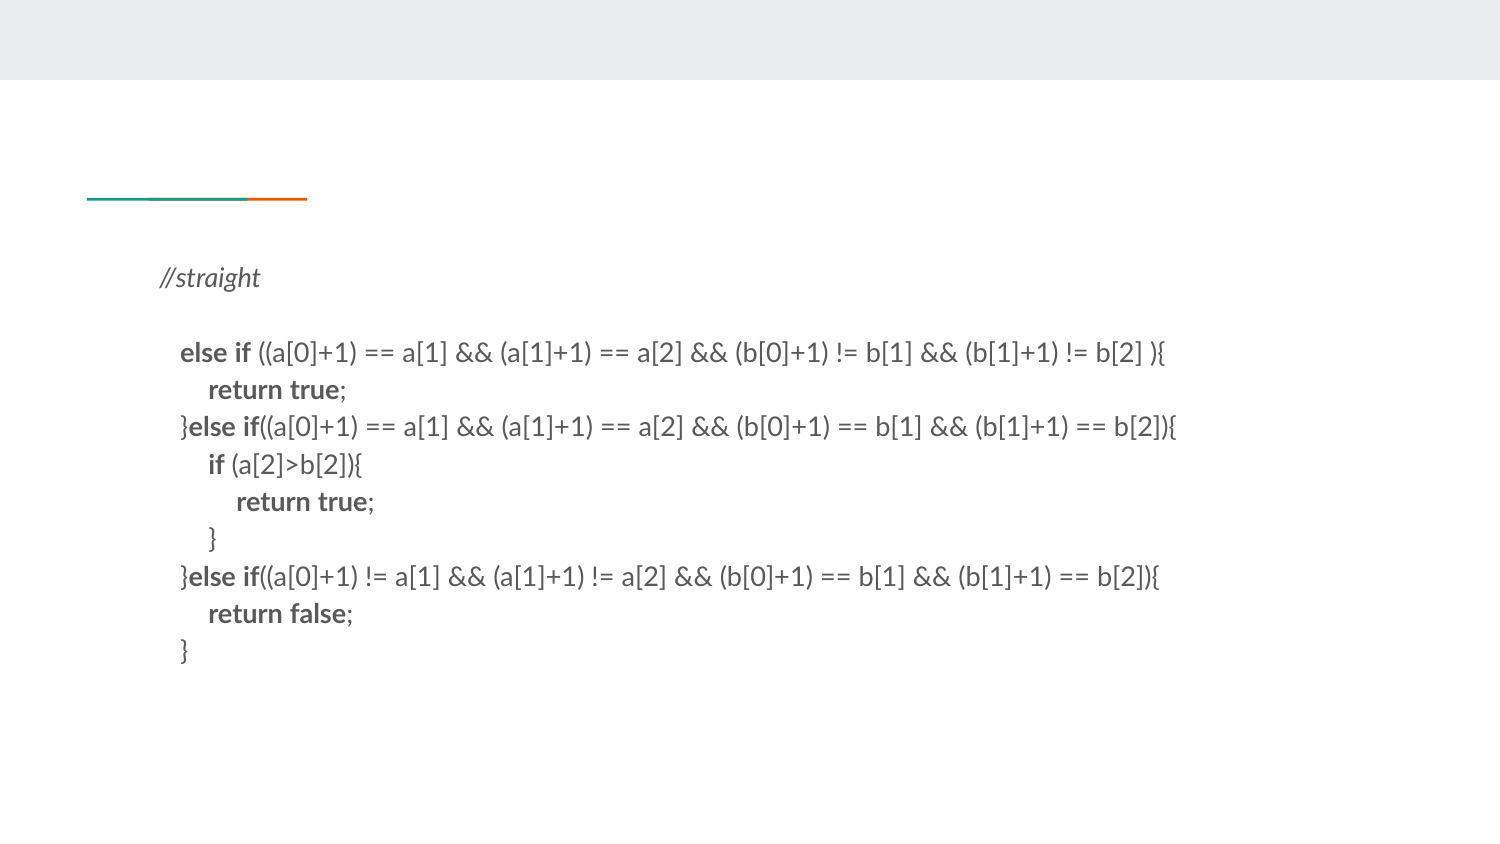

//straight

    else if ((a[0]+1) == a[1] && (a[1]+1) == a[2] && (b[0]+1) != b[1] && (b[1]+1) != b[2] ){
        return true;
    }else if((a[0]+1) == a[1] && (a[1]+1) == a[2] && (b[0]+1) == b[1] && (b[1]+1) == b[2]){
        if (a[2]>b[2]){
            return true;
        }
    }else if((a[0]+1) != a[1] && (a[1]+1) != a[2] && (b[0]+1) == b[1] && (b[1]+1) == b[2]){
        return false;
    }